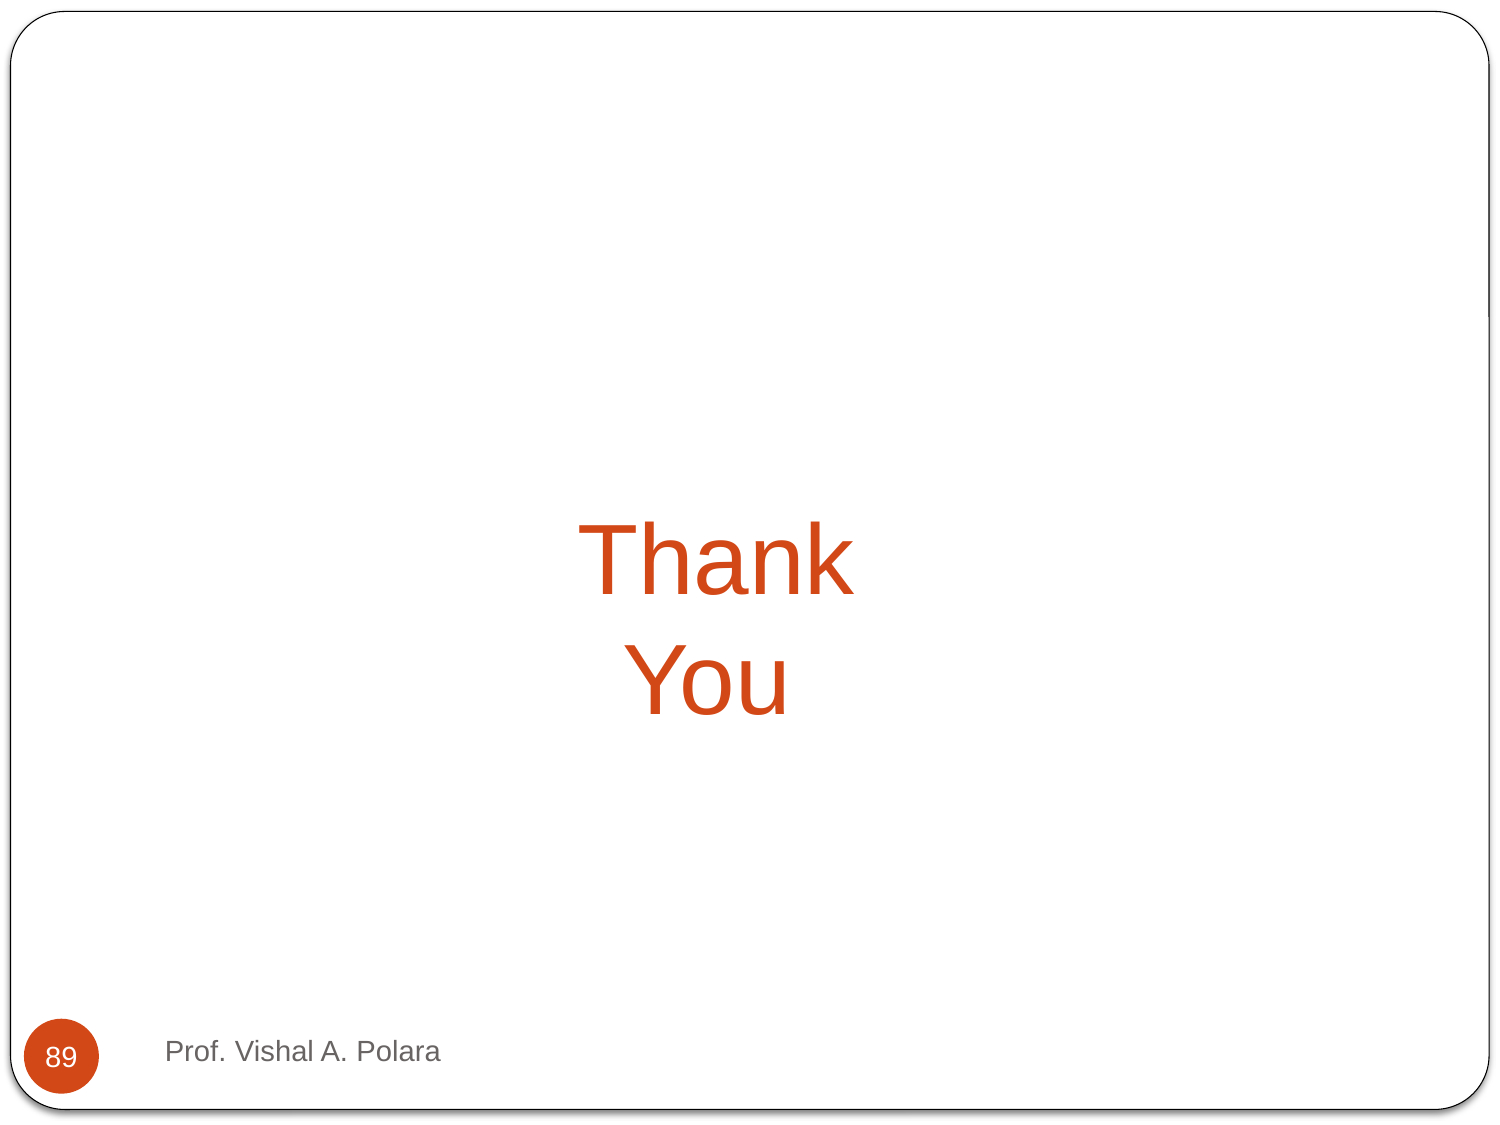

Thank You
Prof. Vishal A. Polara
89